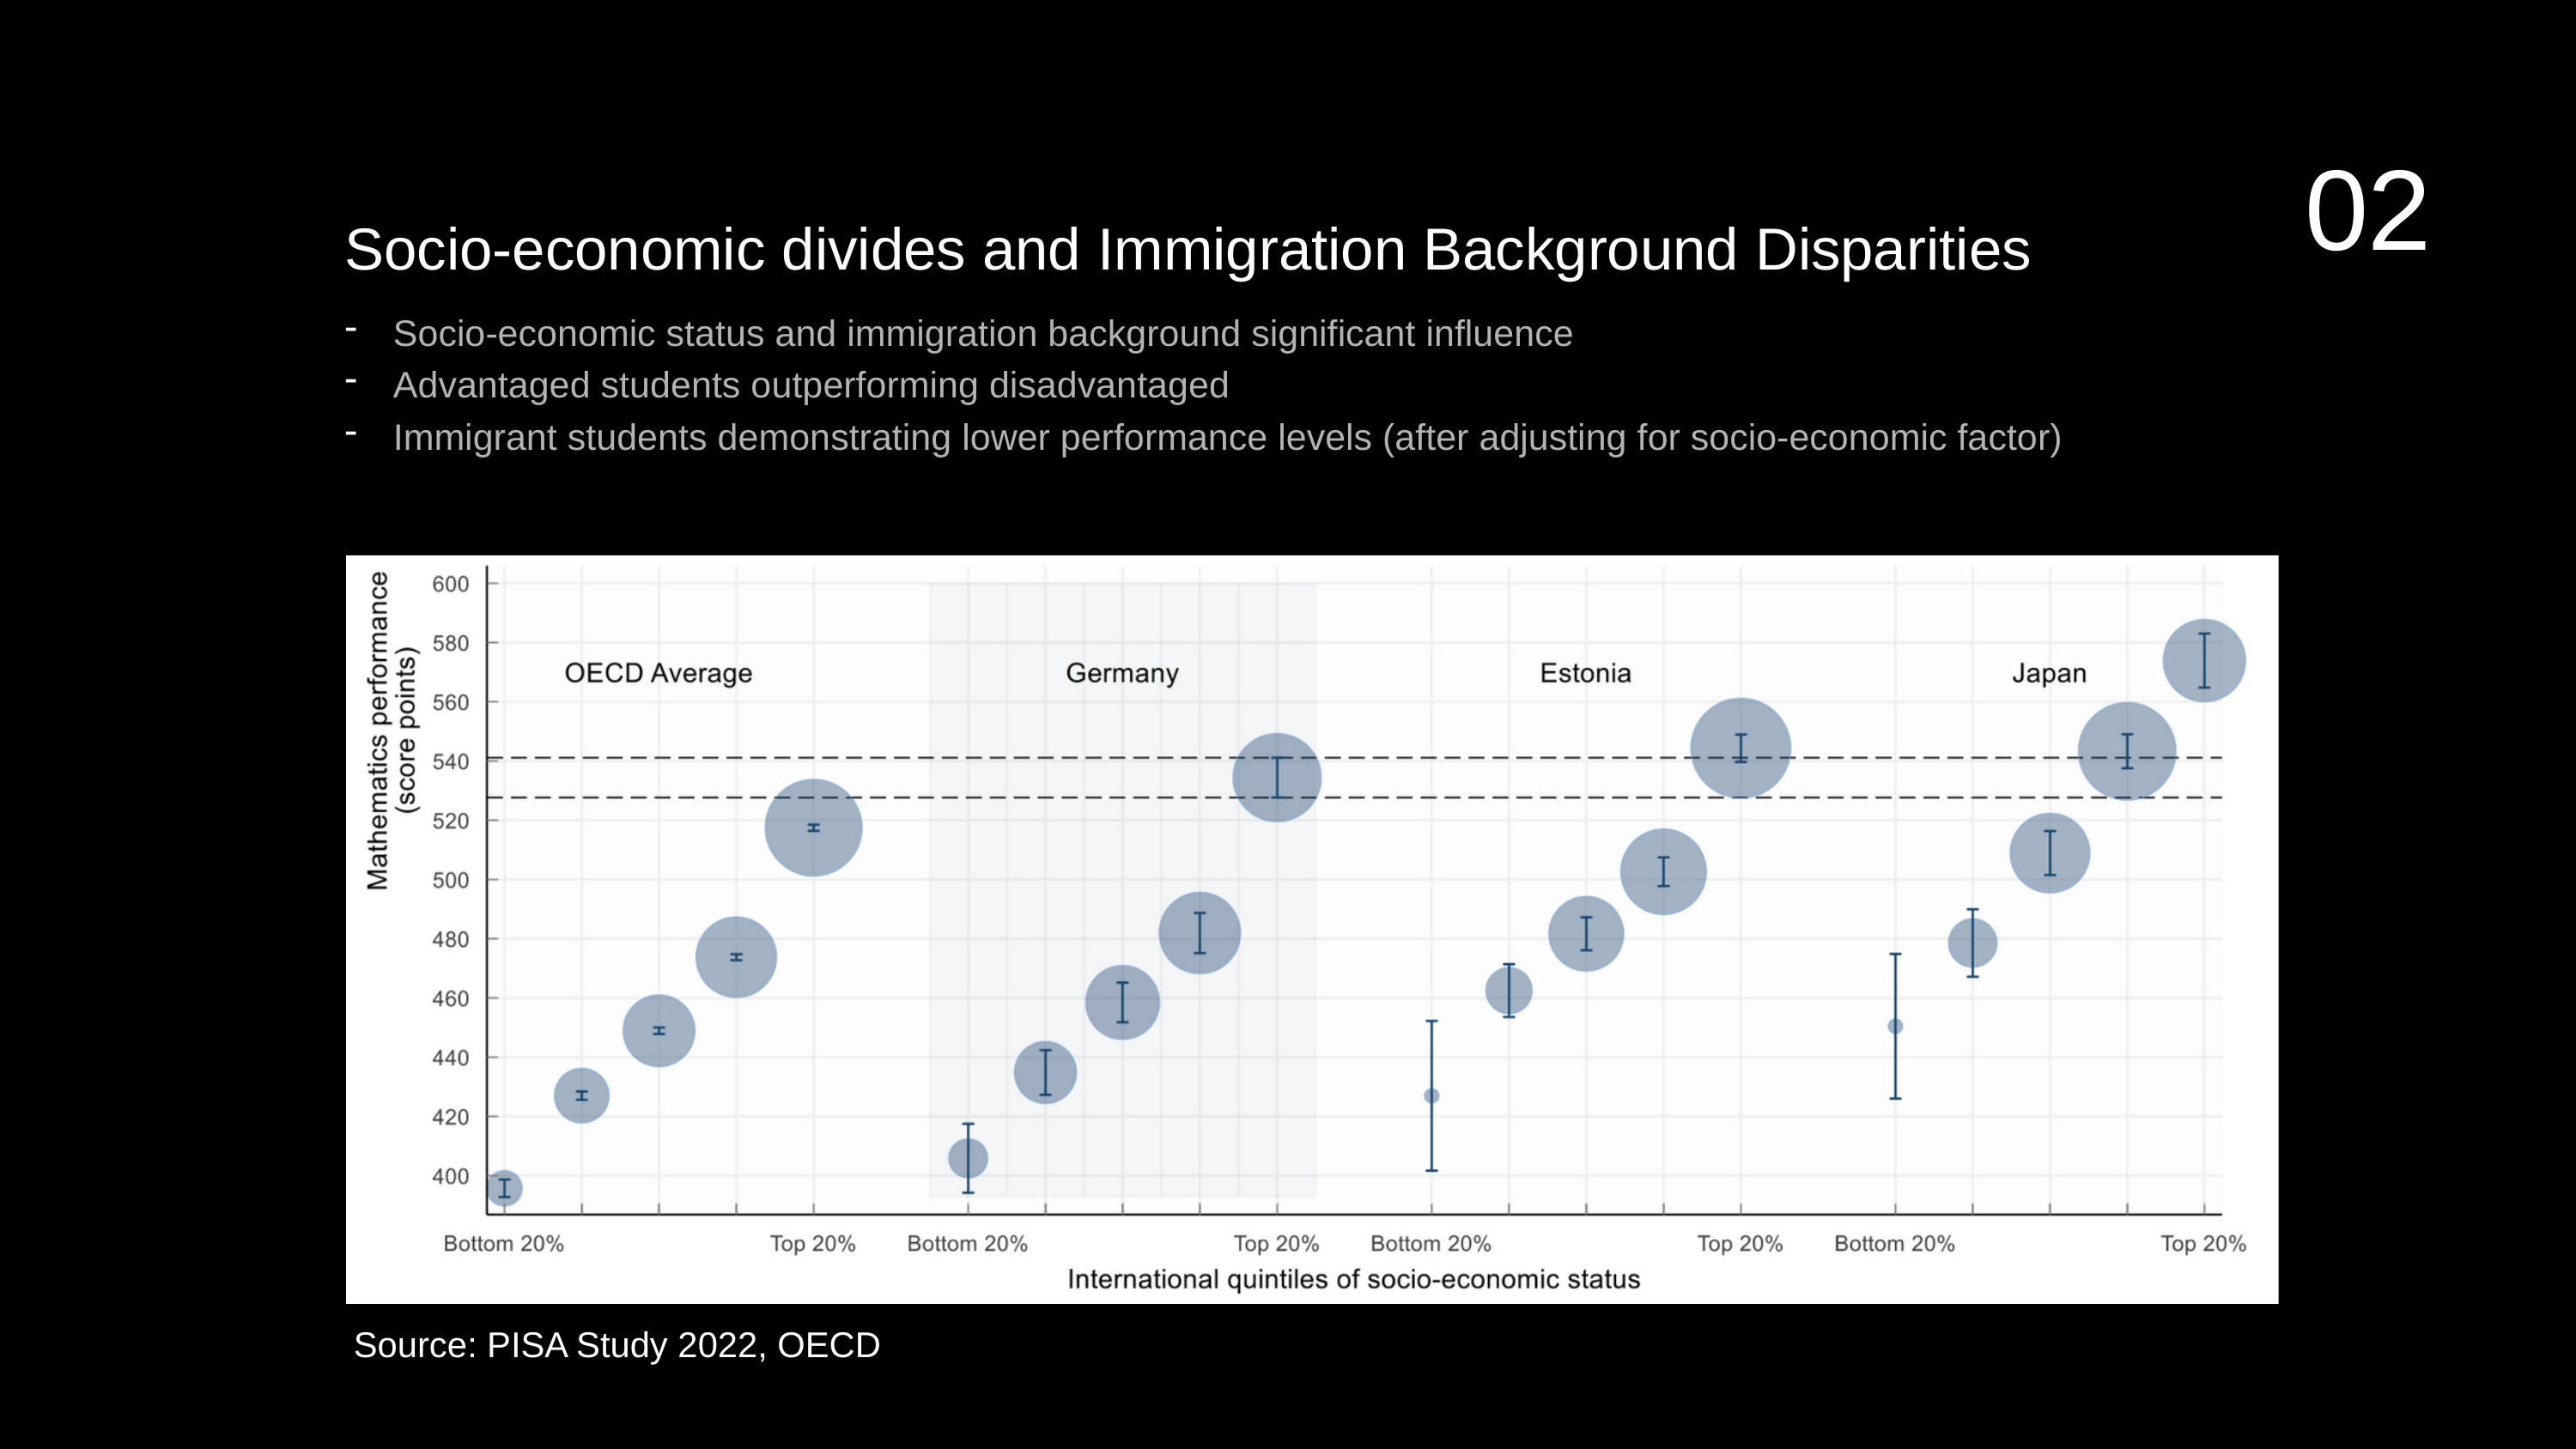

02
Socio-economic divides and Immigration Background Disparities
Socio-economic status and immigration background significant influence
Advantaged students outperforming disadvantaged
Immigrant students demonstrating lower performance levels (after adjusting for socio-economic factor)

Source: PISA Study 2022, OECD